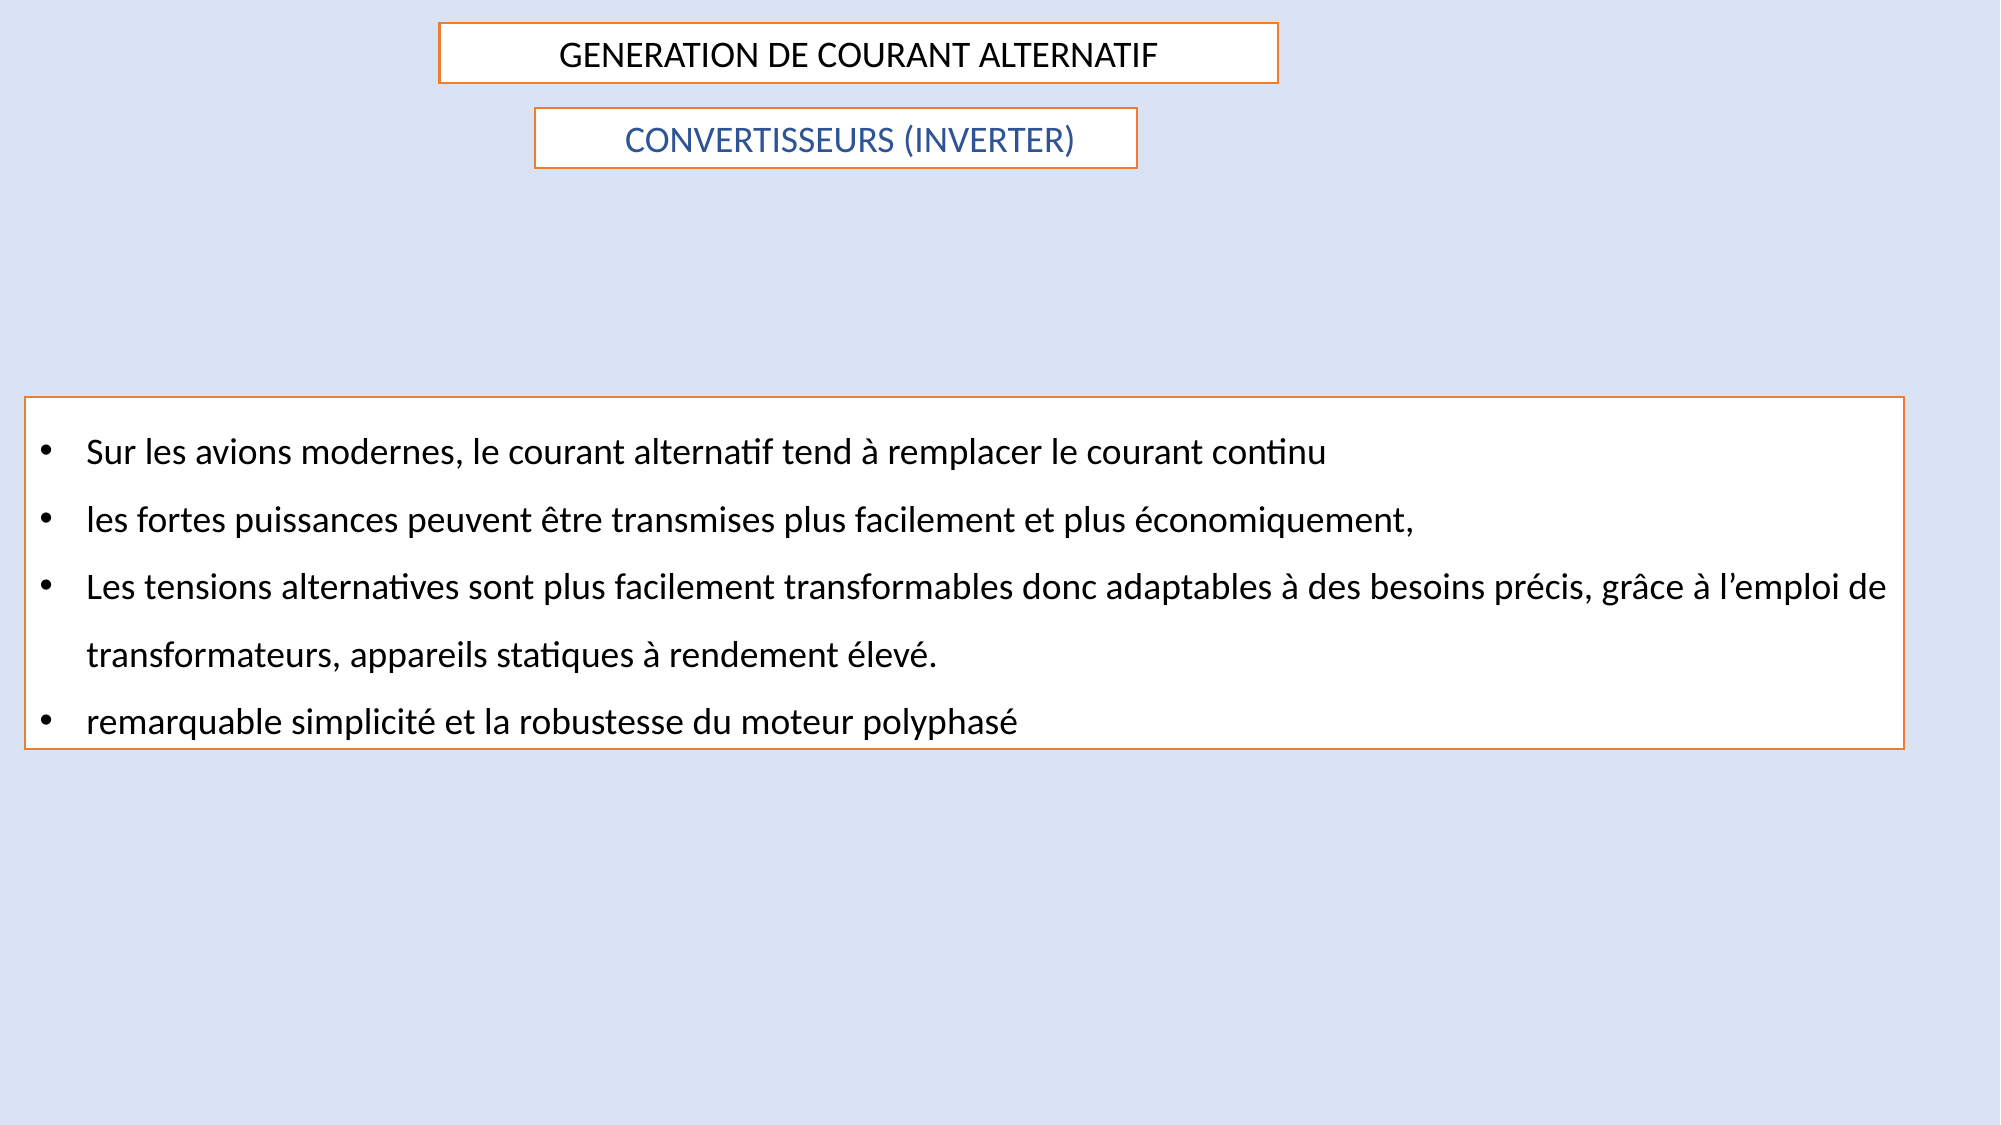

GENERATION DE COURANT ALTERNATIF
CONVERTISSEURS (INVERTER)
Sur les avions modernes, le courant alternatif tend à remplacer le courant continu
les fortes puissances peuvent être transmises plus facilement et plus économiquement,
Les tensions alternatives sont plus facilement transformables donc adaptables à des besoins précis, grâce à l’emploi de transformateurs, appareils statiques à rendement élevé.
remarquable simplicité et la robustesse du moteur polyphasé